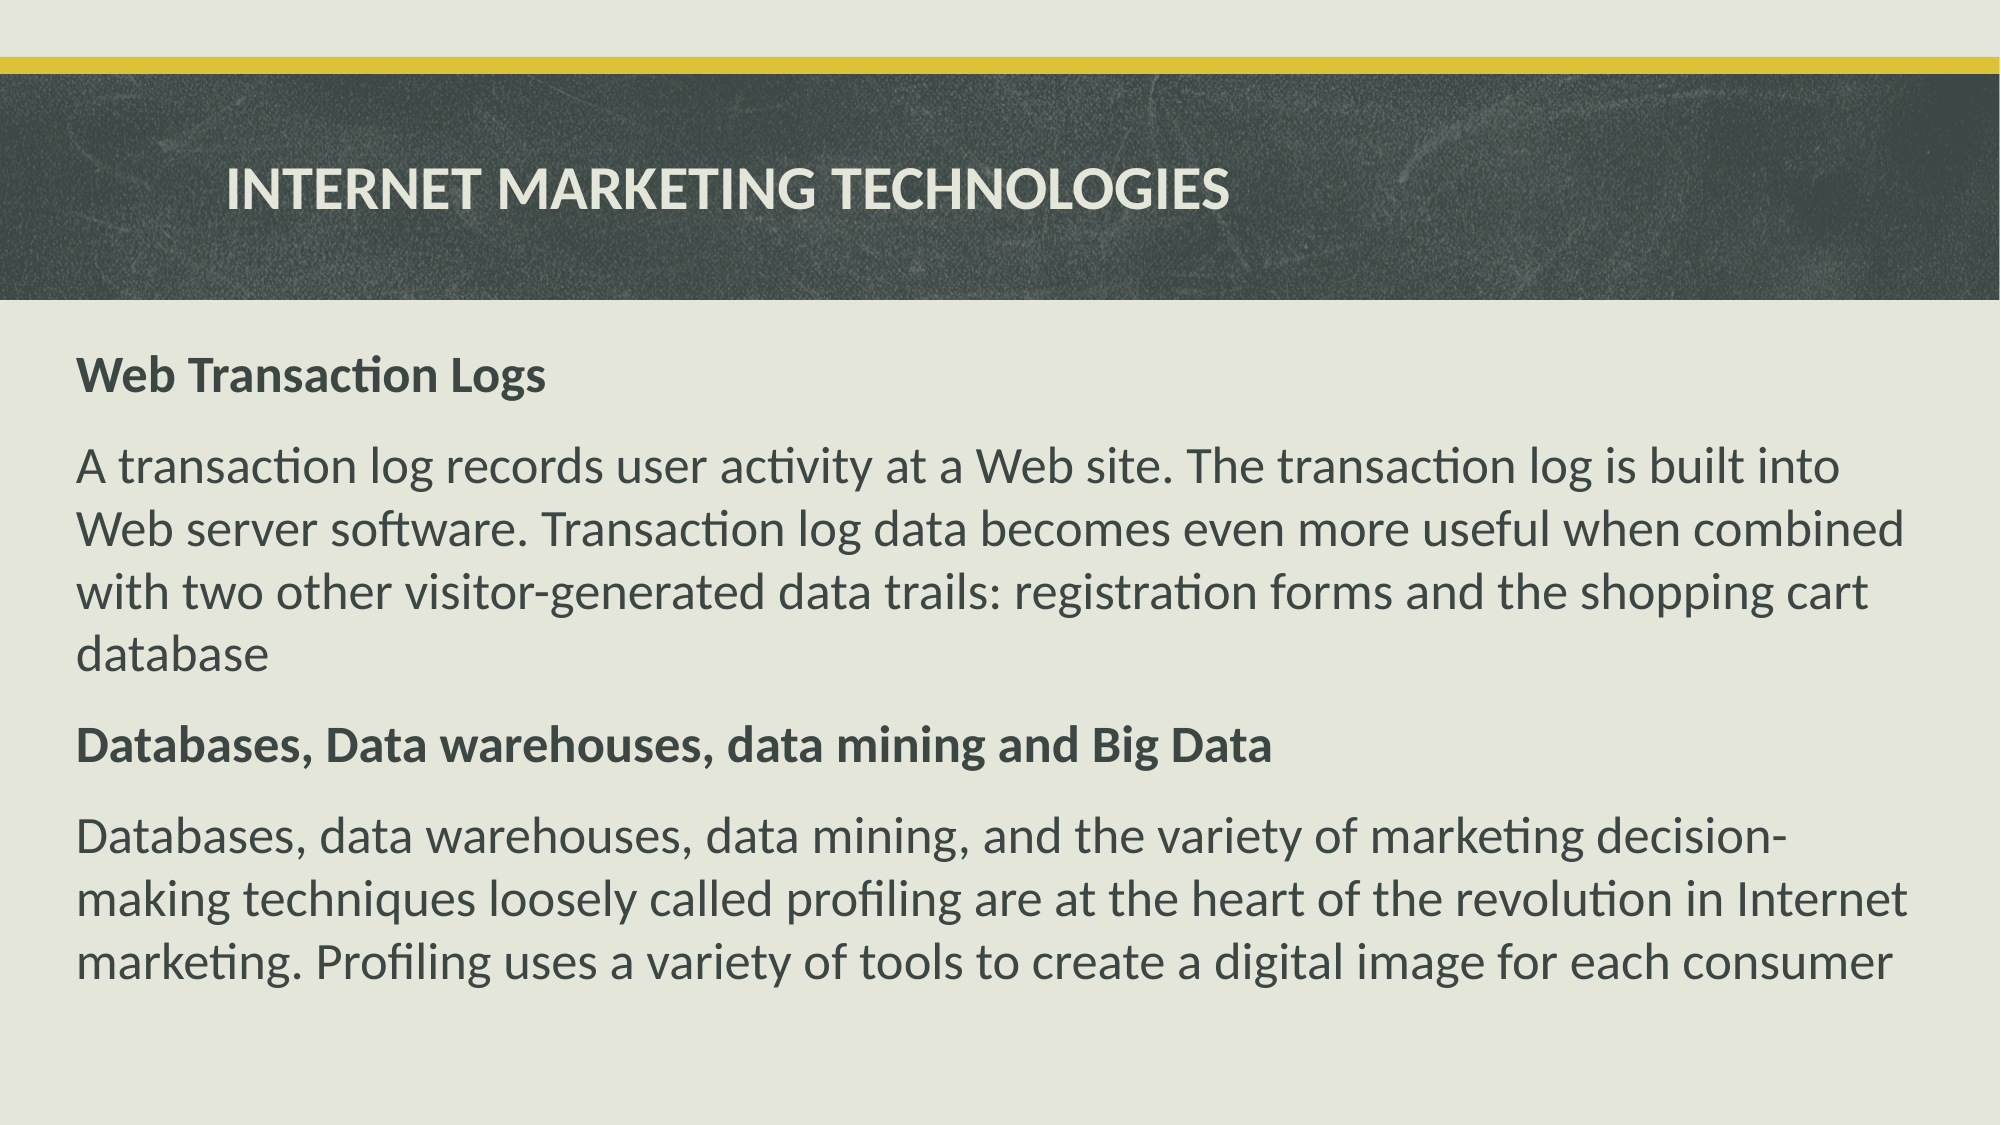

# INTERNET MARKETING TECHNOLOGIES
Web Transaction Logs
A transaction log records user activity at a Web site. The transaction log is built into Web server software. Transaction log data becomes even more useful when combined with two other visitor-generated data trails: registration forms and the shopping cart database
Databases, Data warehouses, data mining and Big Data
Databases, data warehouses, data mining, and the variety of marketing decision-making techniques loosely called profiling are at the heart of the revolution in Internet marketing. Profiling uses a variety of tools to create a digital image for each consumer